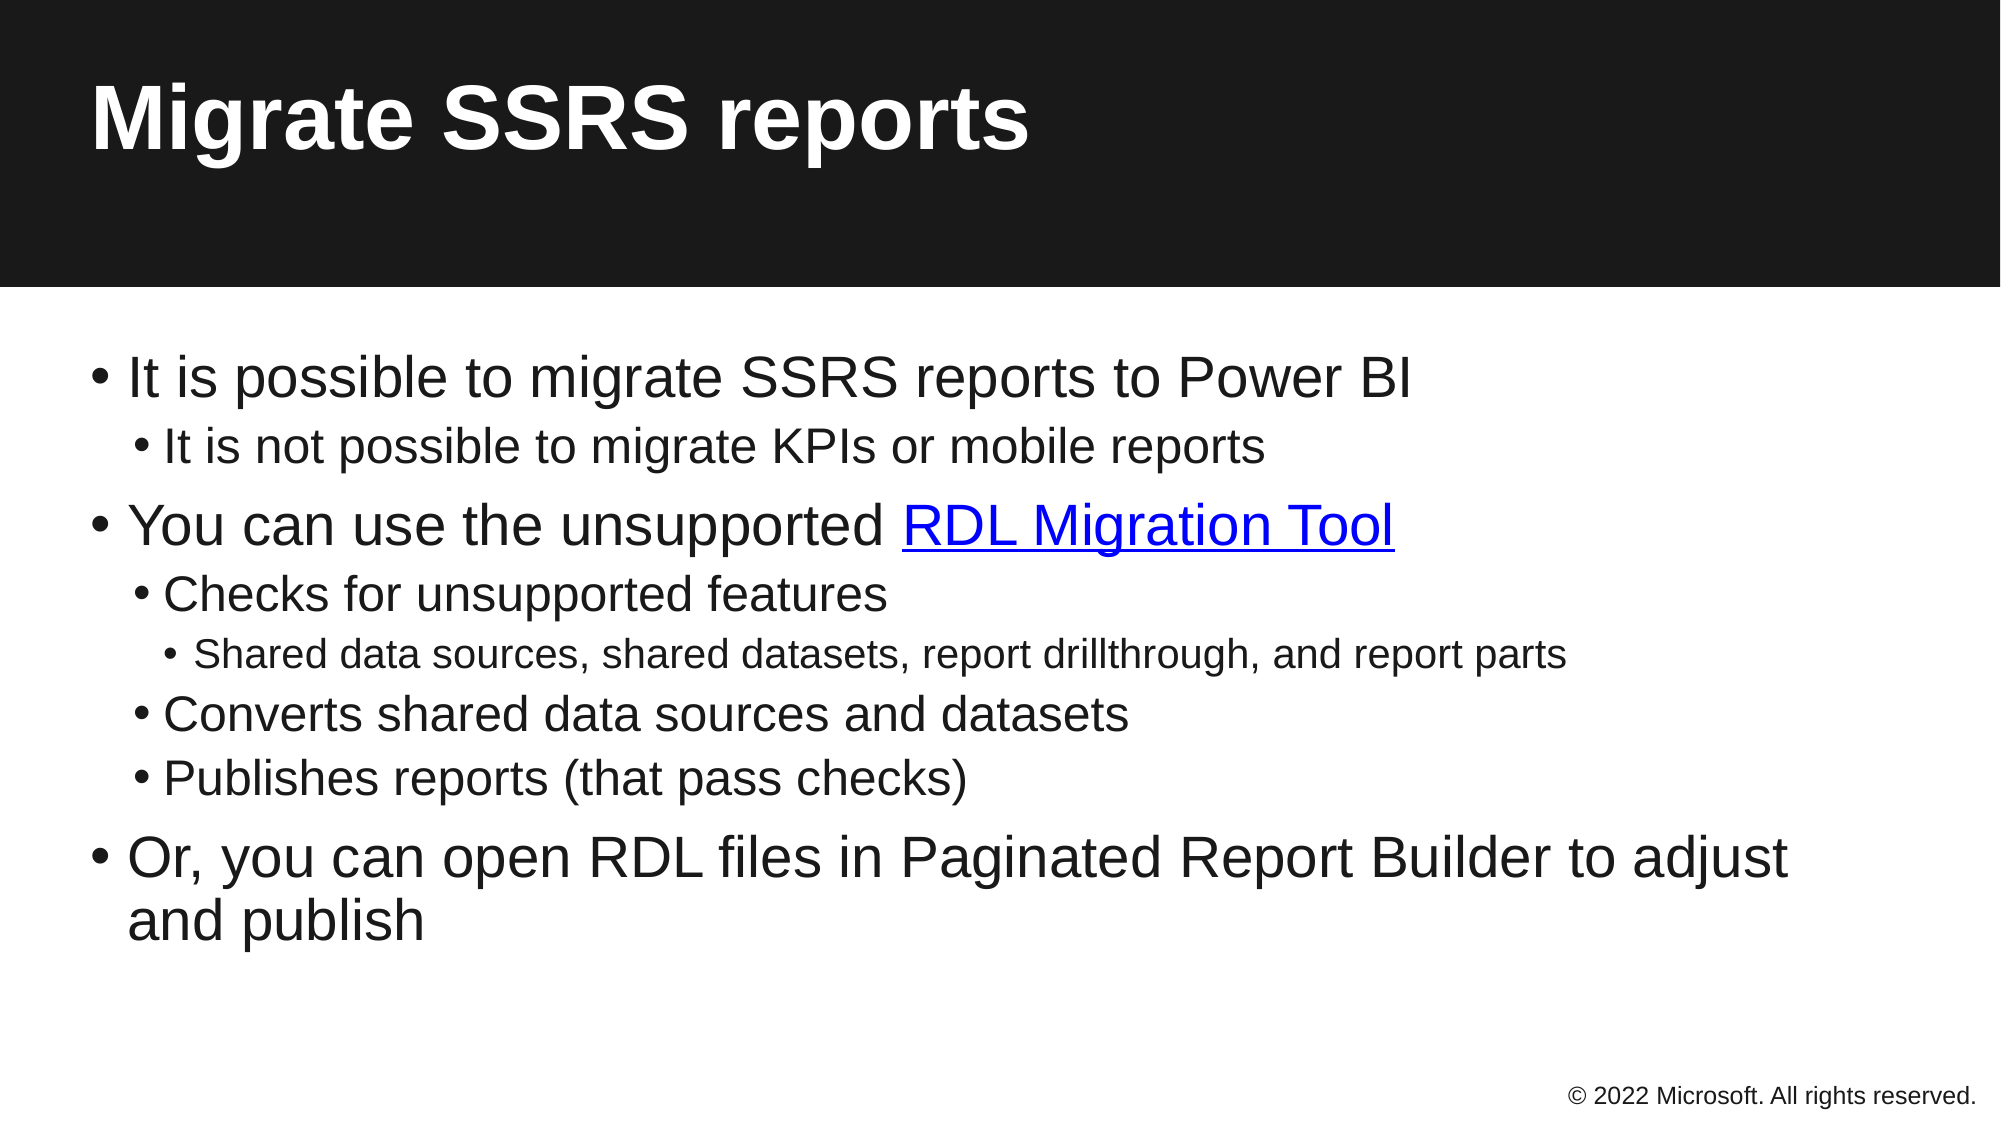

# Migrate SSRS reports

It is possible to migrate SSRS reports to Power BI
It is not possible to migrate KPIs or mobile reports
You can use the unsupported RDL Migration Tool
Checks for unsupported features
Shared data sources, shared datasets, report drillthrough, and report parts
Converts shared data sources and datasets
Publishes reports (that pass checks)
Or, you can open RDL files in Paginated Report Builder to adjust and publish

© 2022 Microsoft. All rights reserved.